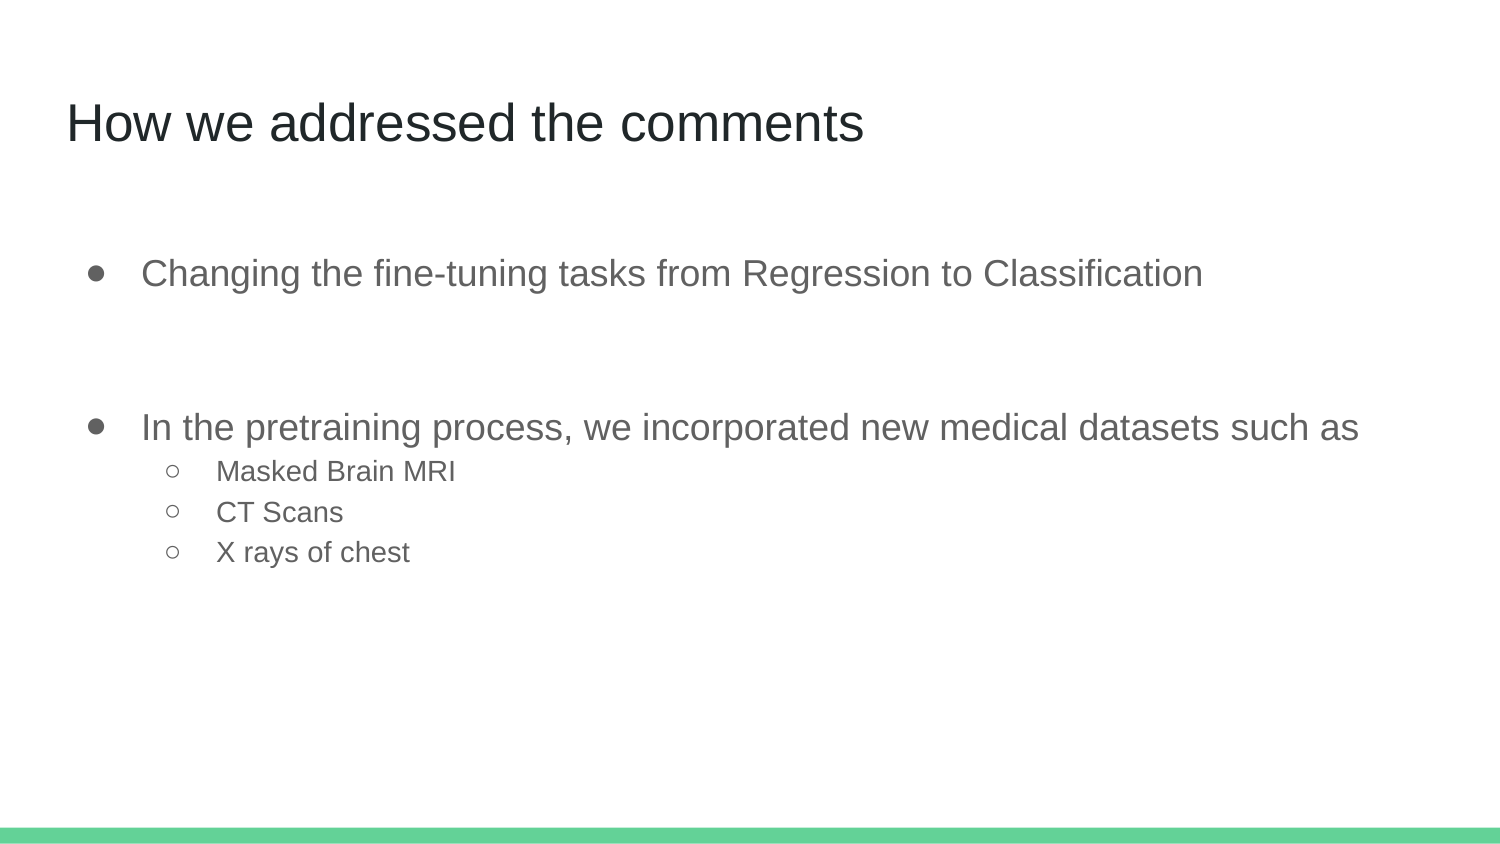

# How we addressed the comments
Changing the fine-tuning tasks from Regression to Classification

In the pretraining process, we incorporated new medical datasets such as
Masked Brain MRI
CT Scans
X rays of chest